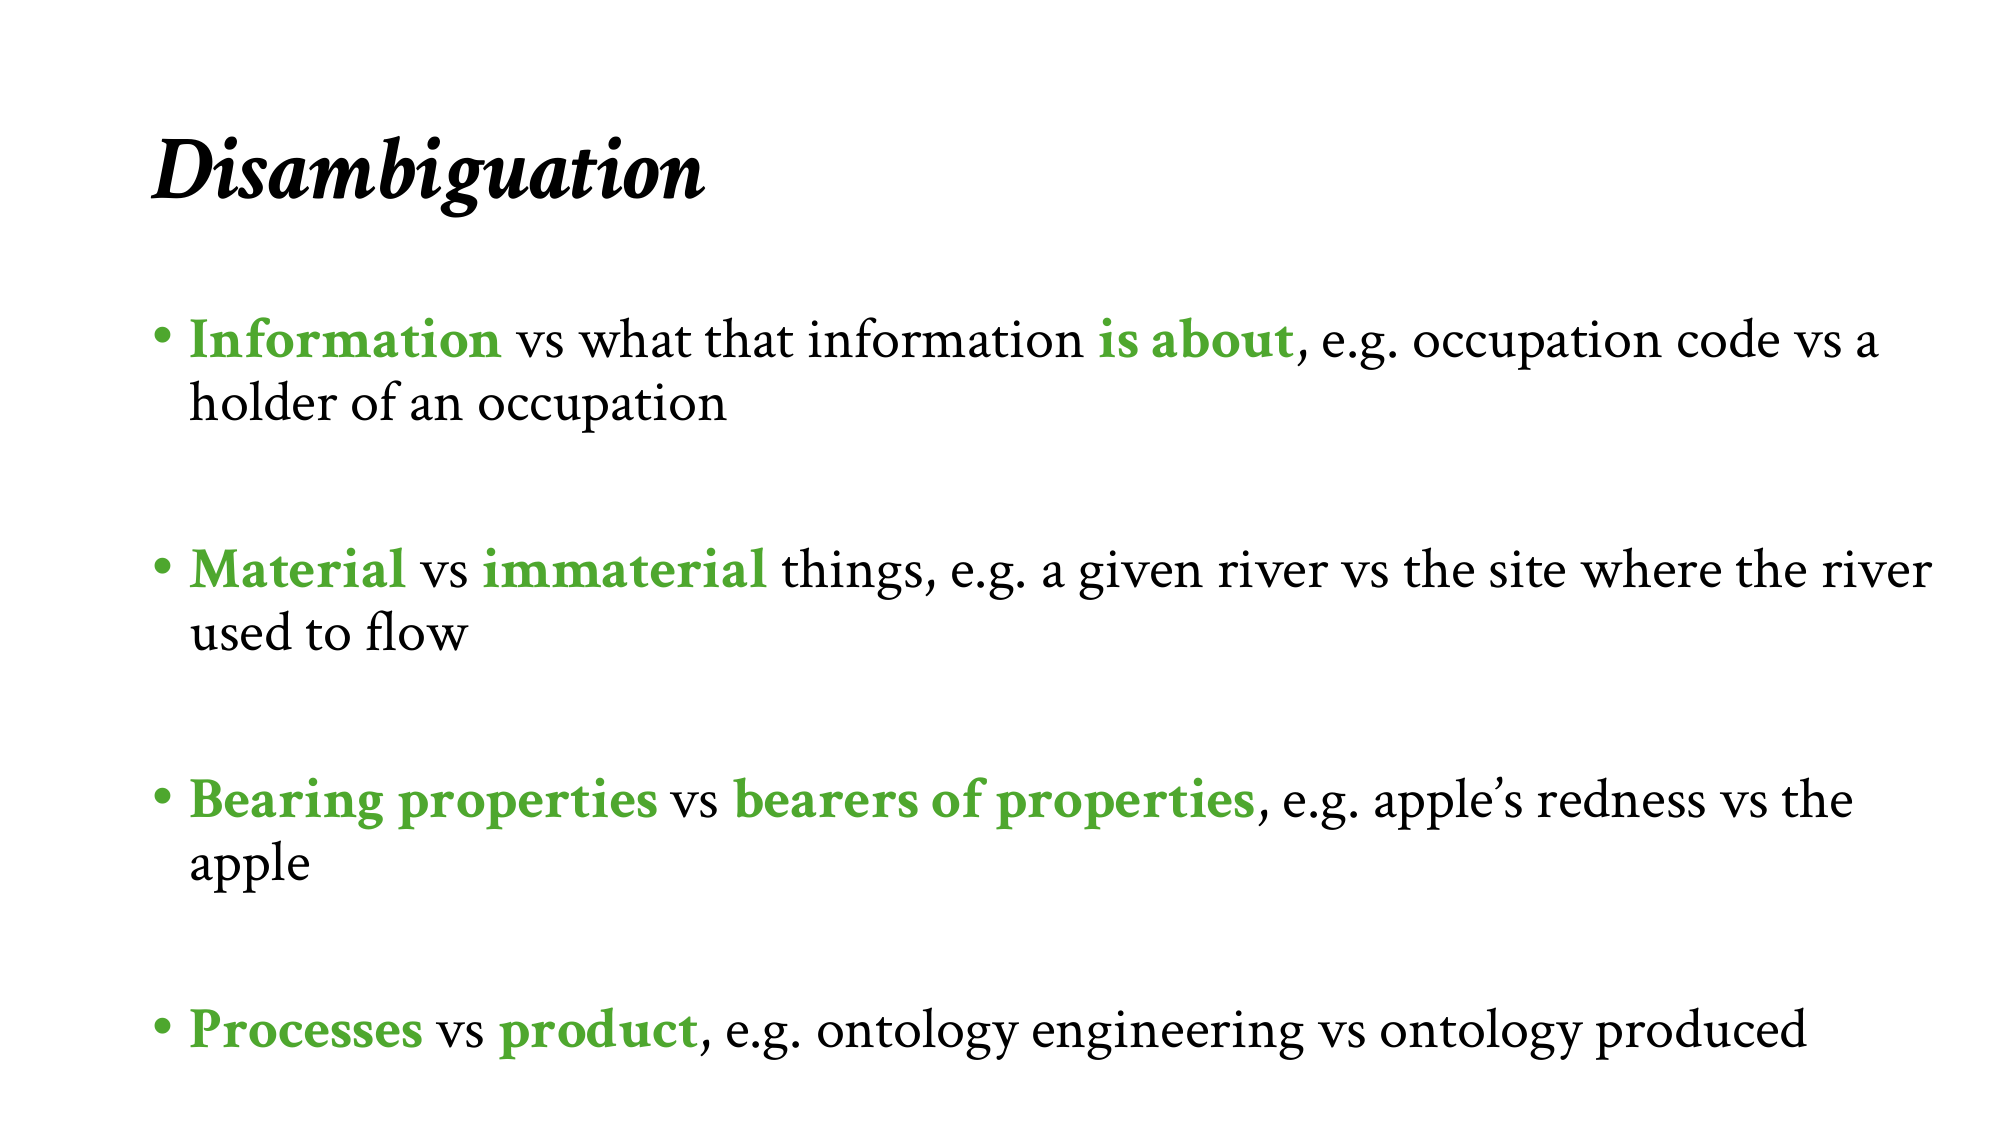

# Disambiguation
Information vs what that information is about, e.g. occupation code vs a holder of an occupation

Material vs immaterial things, e.g. a given river vs the site where the river used to flow

Bearing properties vs bearers of properties, e.g. apple’s redness vs the apple

Processes vs product, e.g. ontology engineering vs ontology produced